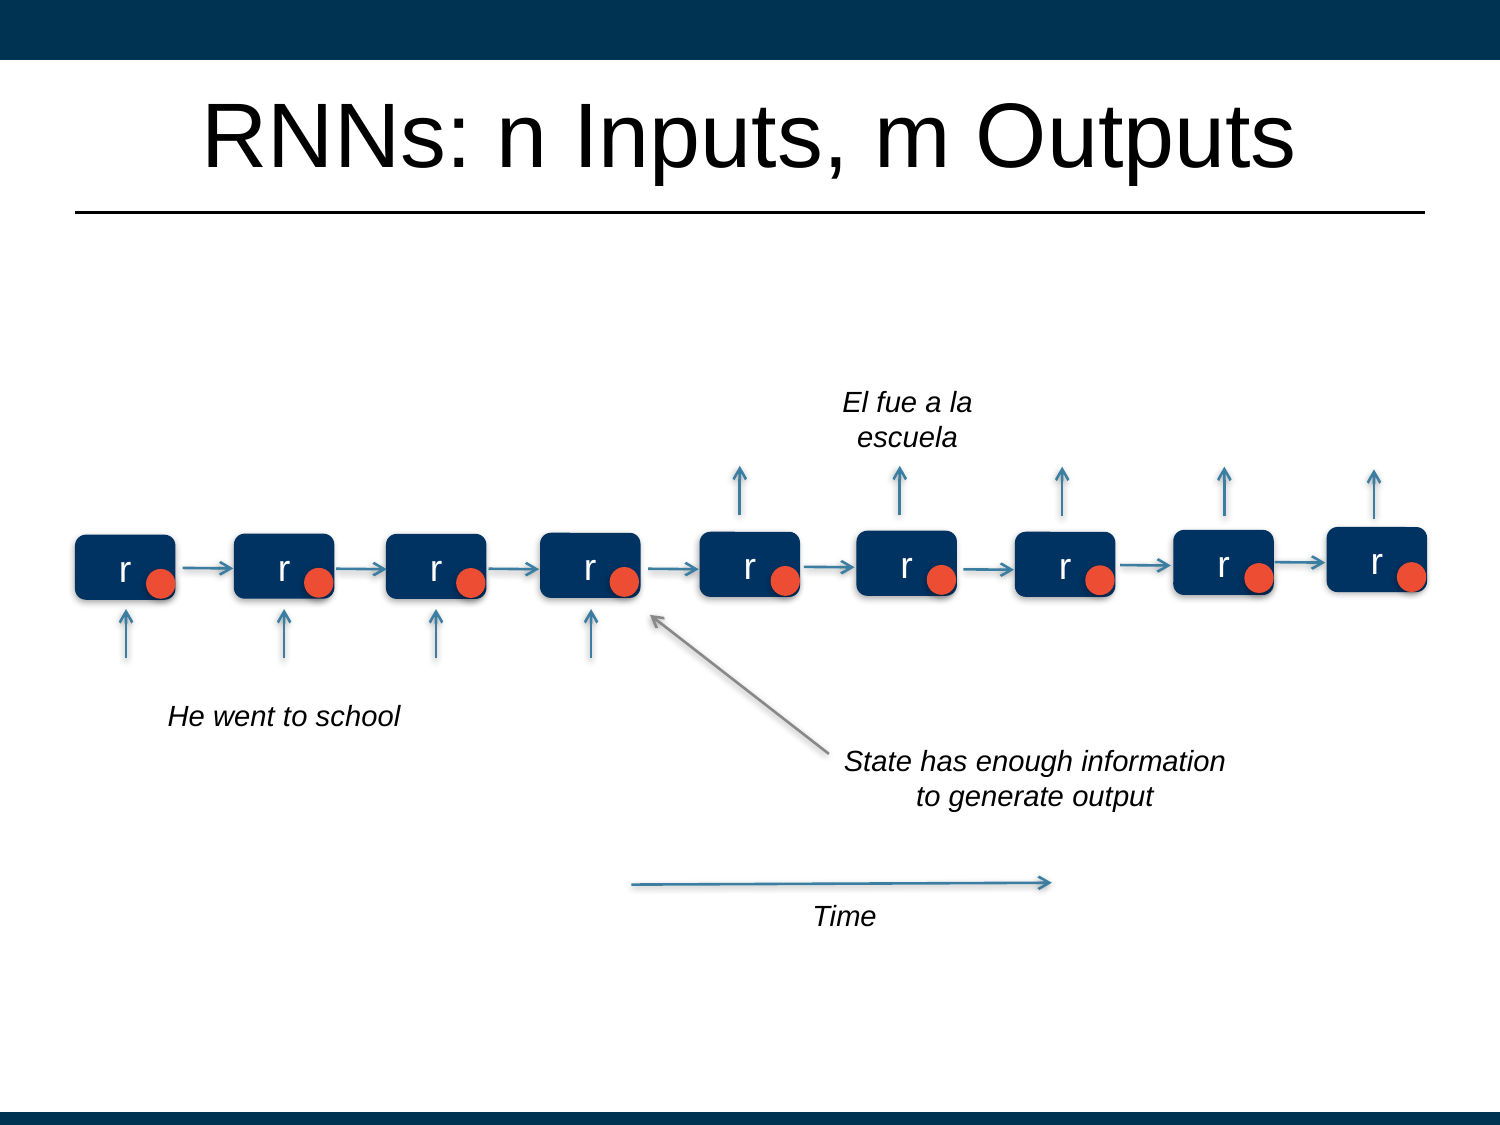

# RNNs: n Inputs, m Outputs
El fue a la escuela
r
r
r
r
r
r
r
r
r

He went to school
State has enough information to generate output
Time